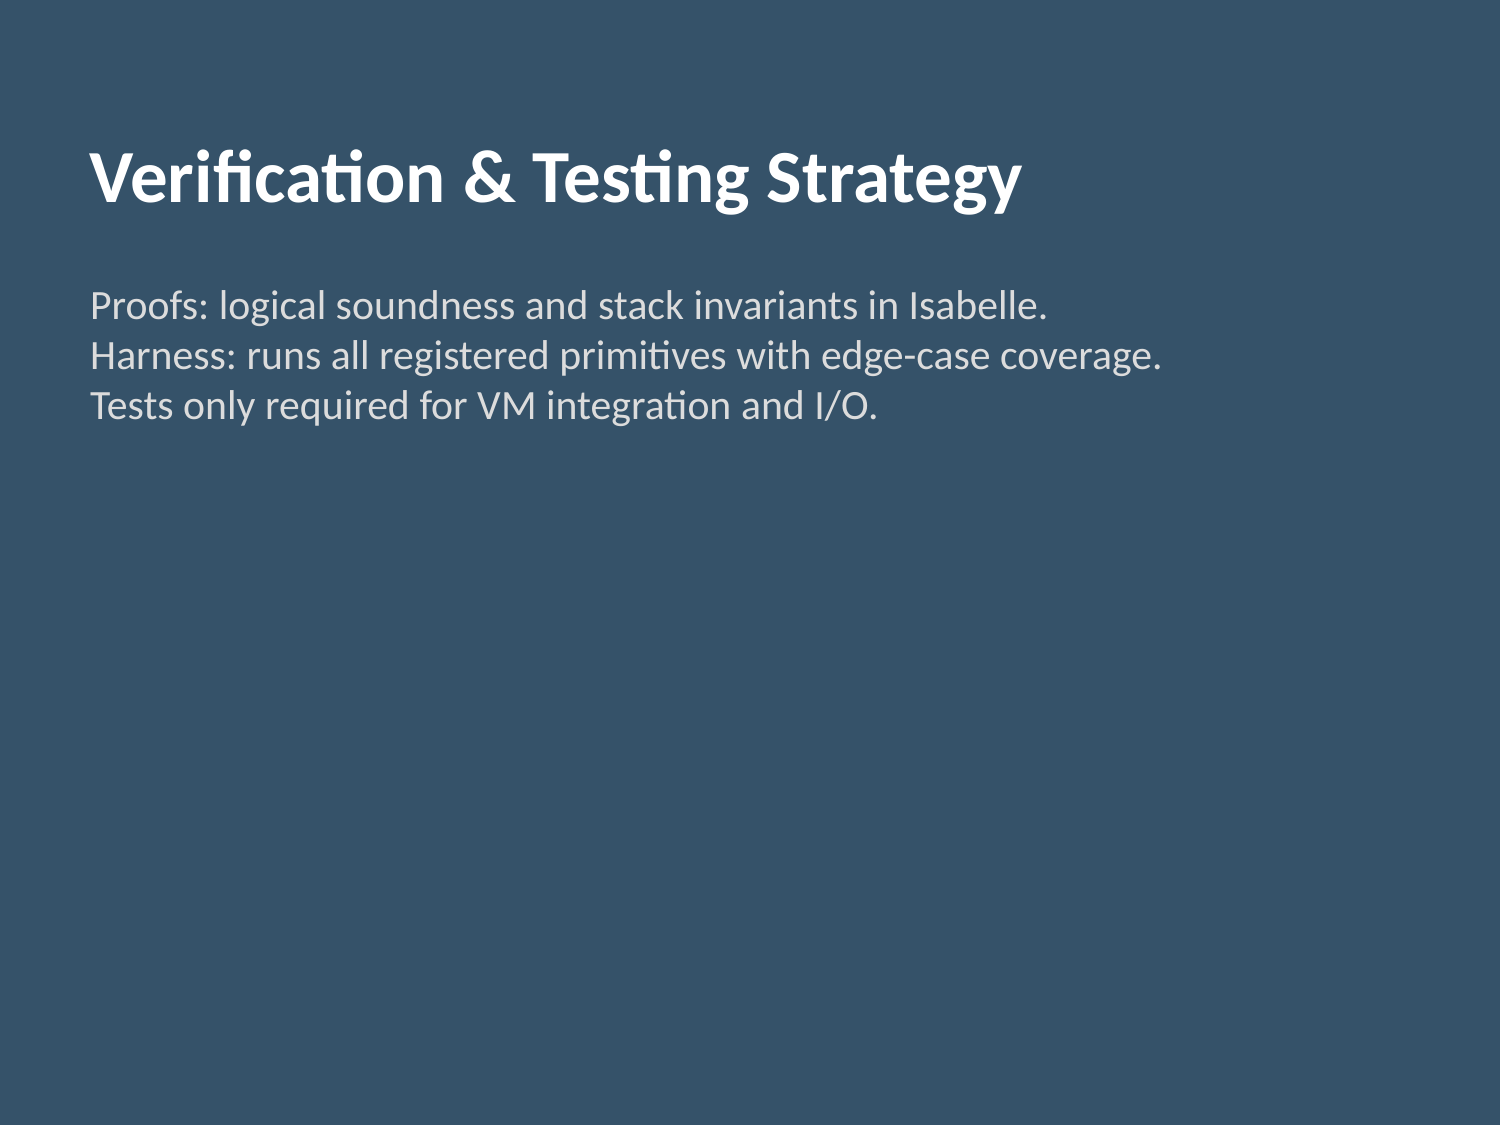

Verification & Testing Strategy

Proofs: logical soundness and stack invariants in Isabelle.
Harness: runs all registered primitives with edge-case coverage.
Tests only required for VM integration and I/O.